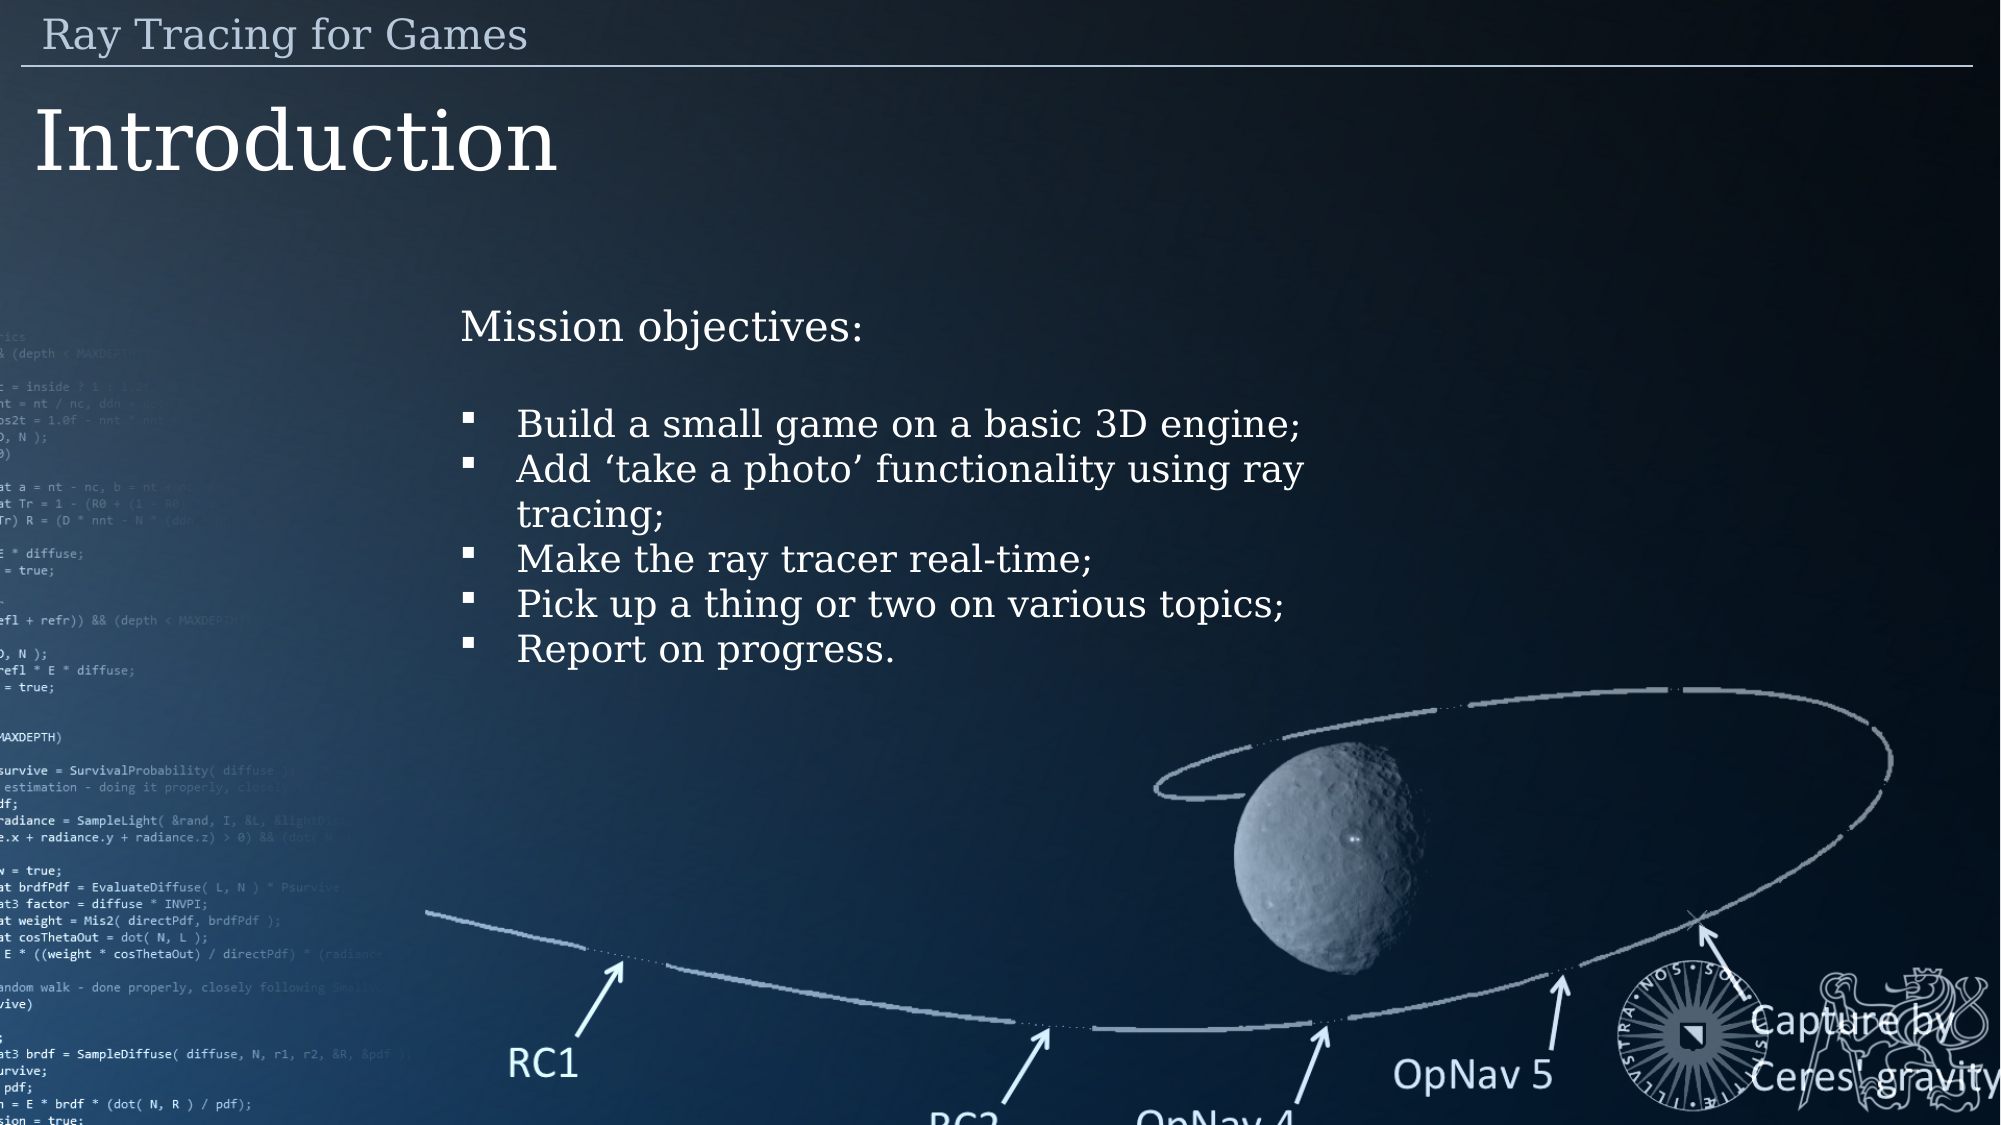

Ray Tracing for Games
Introduction
Mission objectives:

Build a small game on a basic 3D engine;
Add ‘take a photo’ functionality using ray tracing;
Make the ray tracer real-time;
Pick up a thing or two on various topics;
Report on progress.